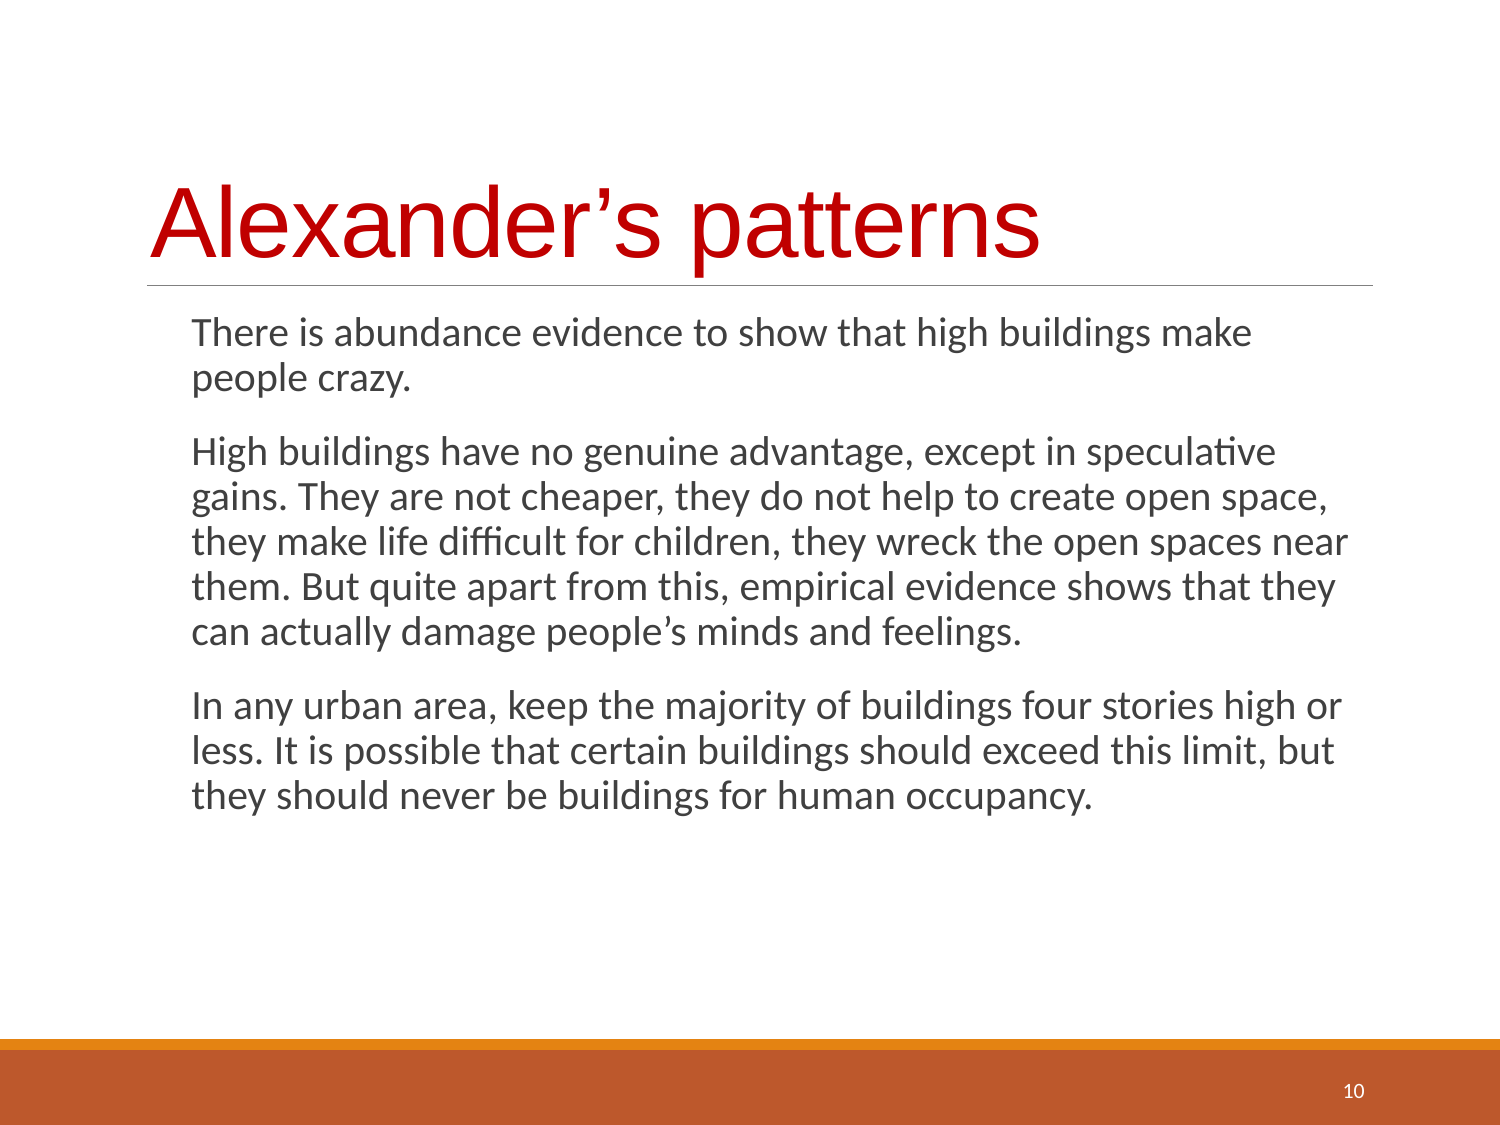

# Alexander’s patterns
There is abundance evidence to show that high buildings make people crazy.
High buildings have no genuine advantage, except in speculative gains. They are not cheaper, they do not help to create open space, they make life difficult for children, they wreck the open spaces near them. But quite apart from this, empirical evidence shows that they can actually damage people’s minds and feelings.
In any urban area, keep the majority of buildings four stories high or less. It is possible that certain buildings should exceed this limit, but they should never be buildings for human occupancy.
10